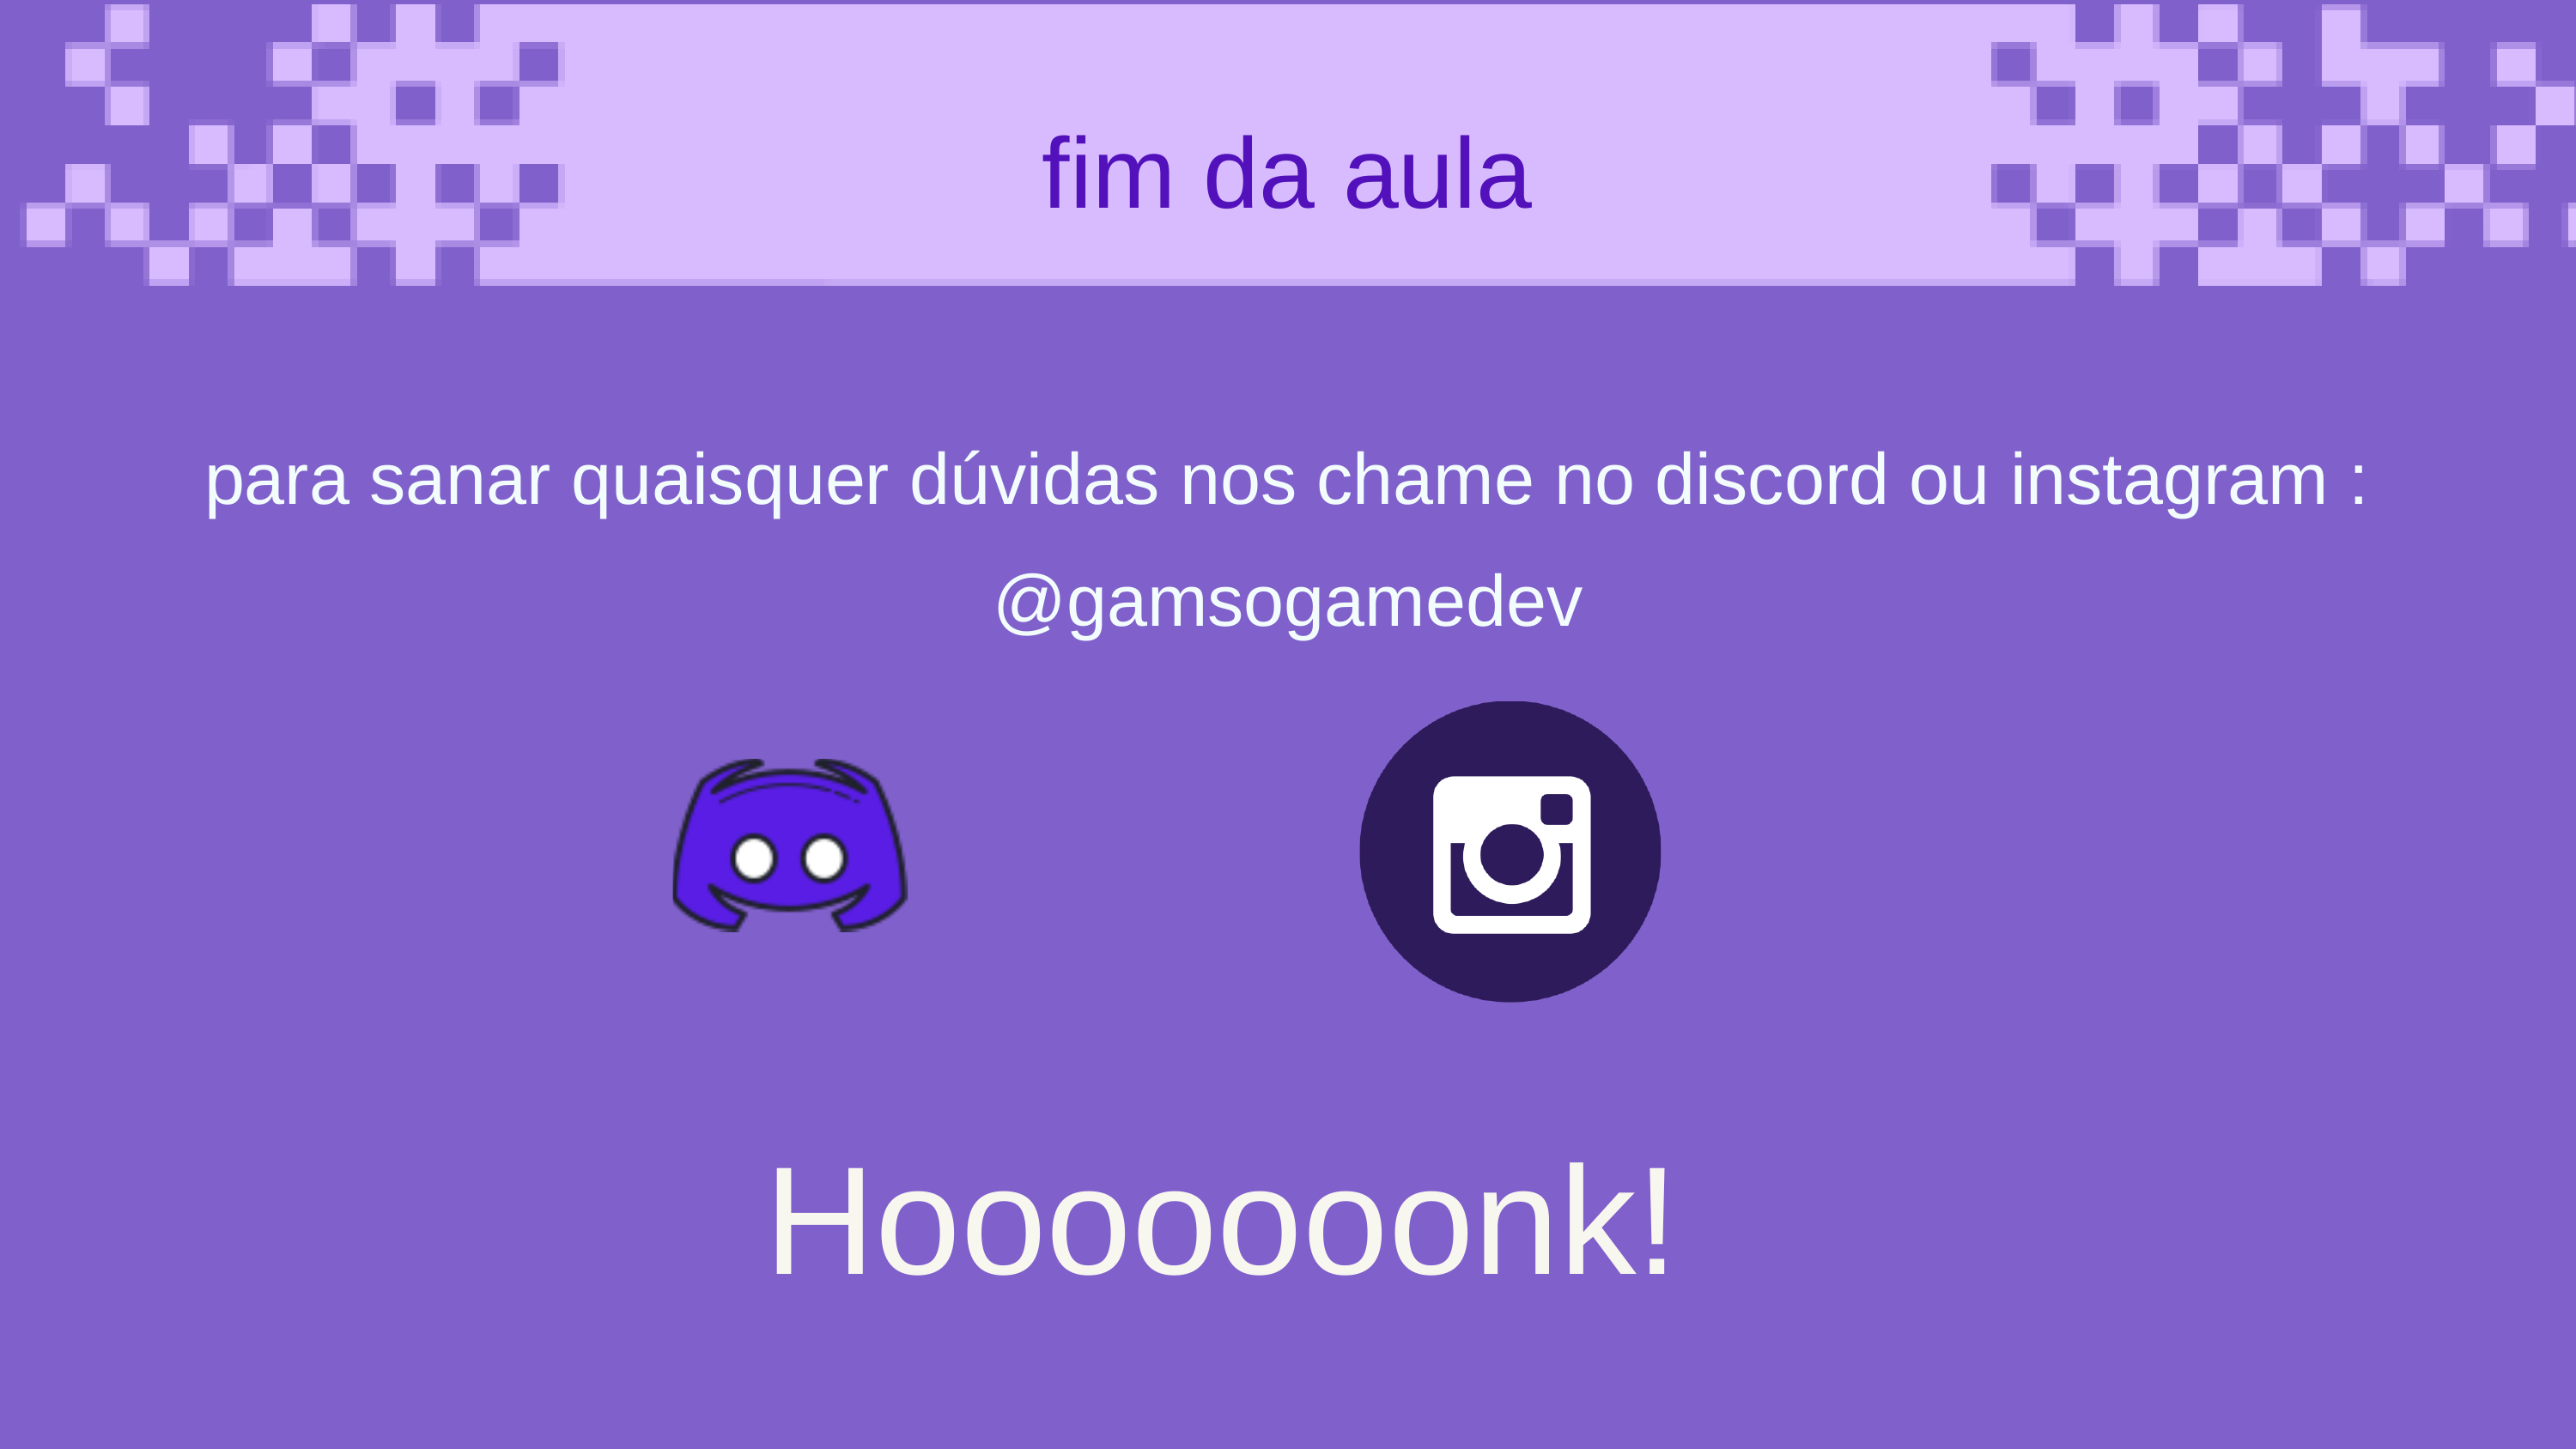

fim da aula

para sanar quaisquer dúvidas nos chame no discord ou instagram : @gamsogamedev

Hooooooonk!